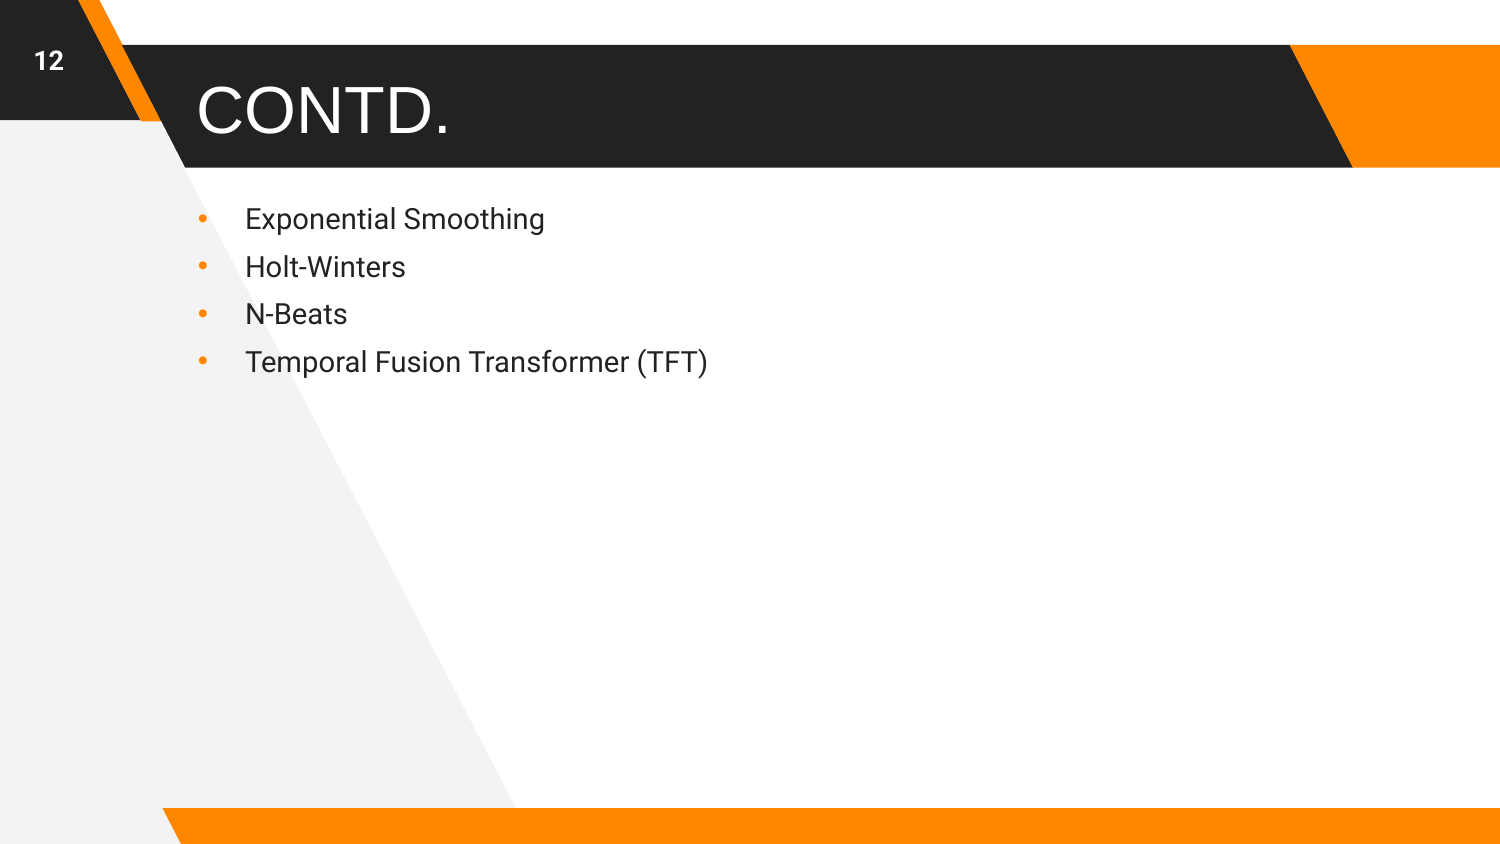

12
# CONTD.
Exponential Smoothing
Holt-Winters
N-Beats
Temporal Fusion Transformer (TFT)